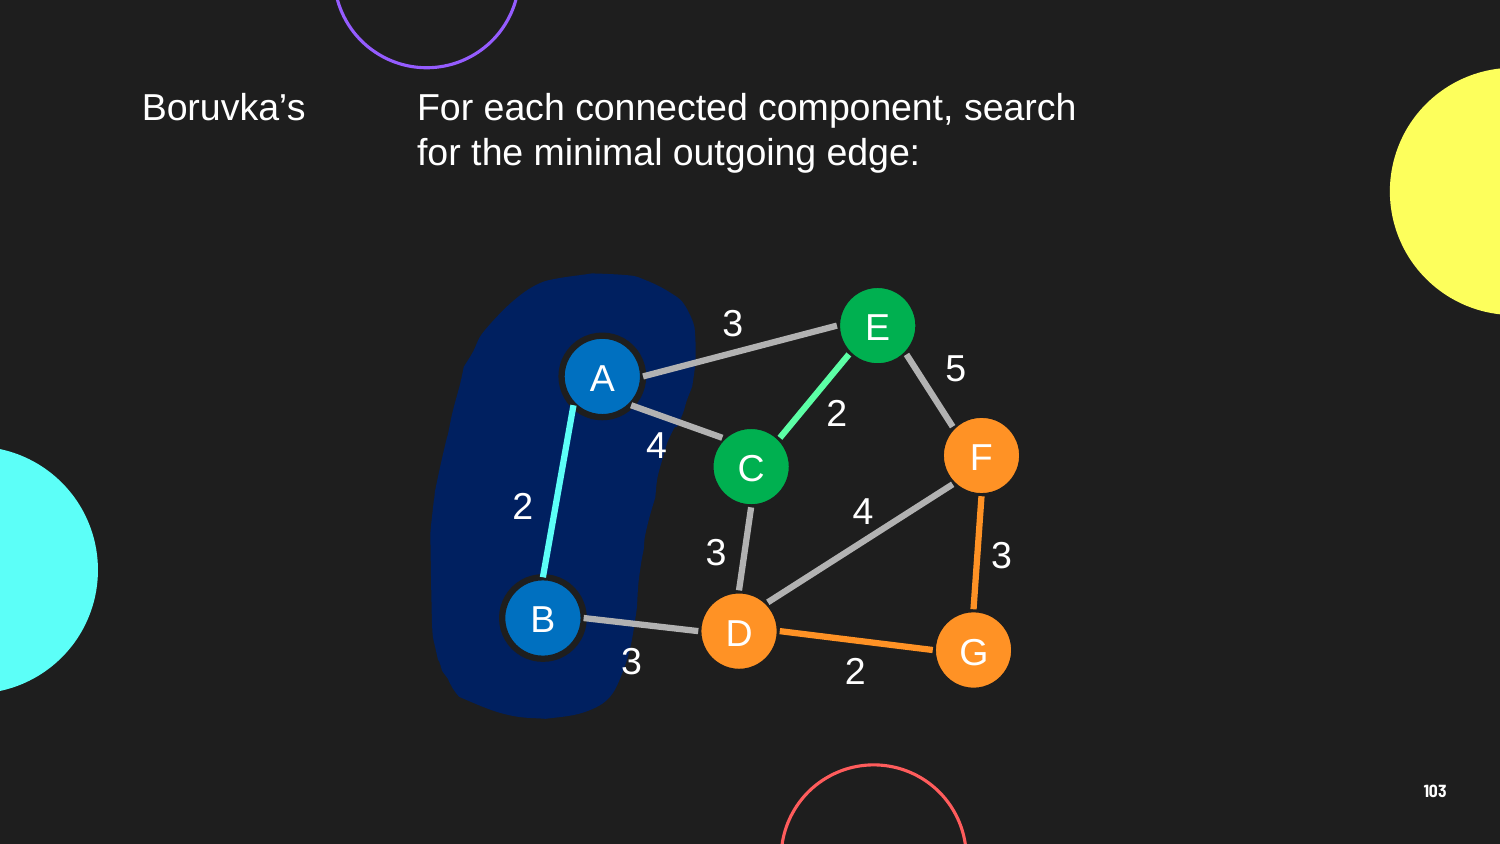

Boruvka’s
For each connected component, search
for the minimal outgoing edge:

E
3
A
5
2
4
F
C
2
4
3
3
B
D
G
3
2
103